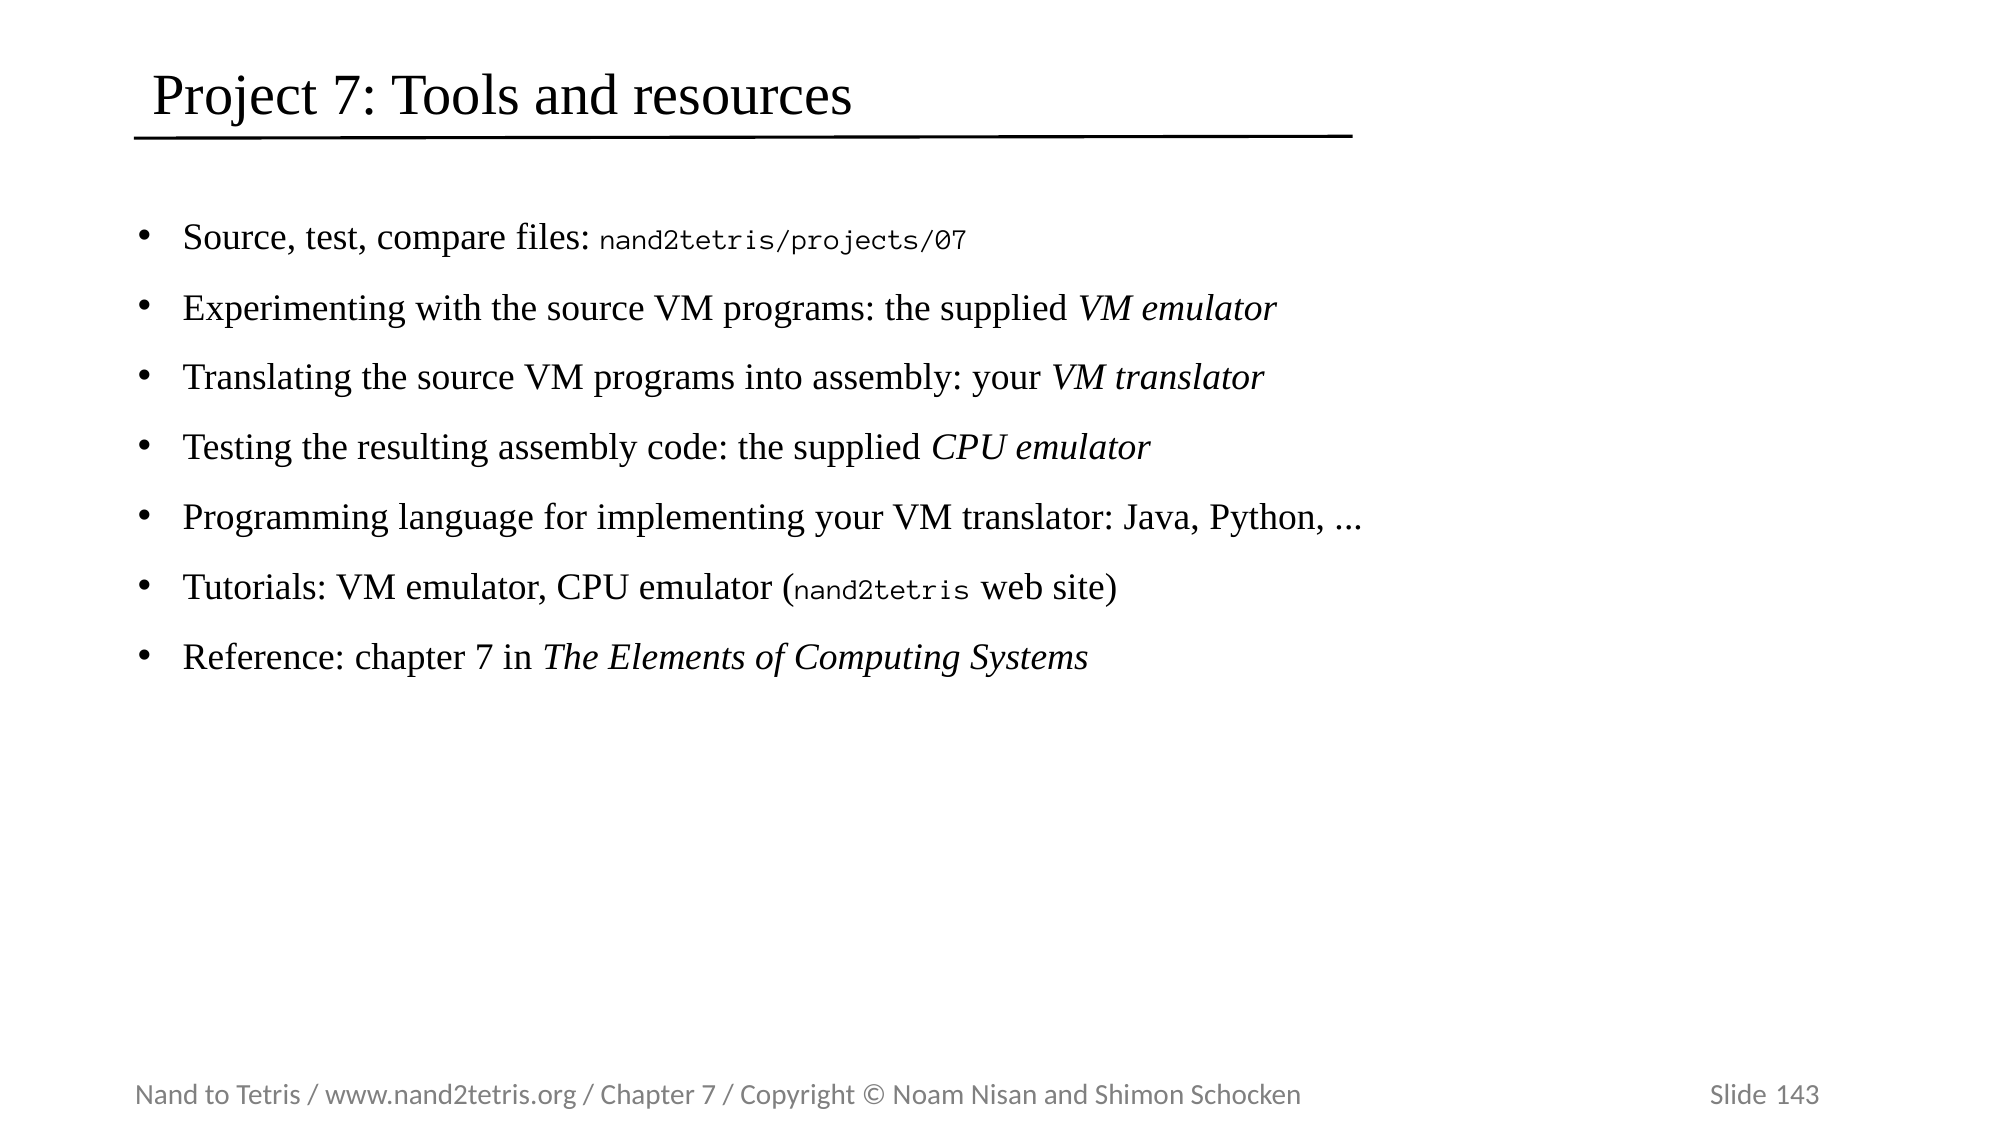

# Project 7: Tools and resources

Source, test, compare files: nand2tetris/projects/07
Experimenting with the source VM programs: the supplied VM emulator
Translating the source VM programs into assembly: your VM translator
Testing the resulting assembly code: the supplied CPU emulator
Programming language for implementing your VM translator: Java, Python, ...
Tutorials: VM emulator, CPU emulator (nand2tetris web site)
Reference: chapter 7 in The Elements of Computing Systems